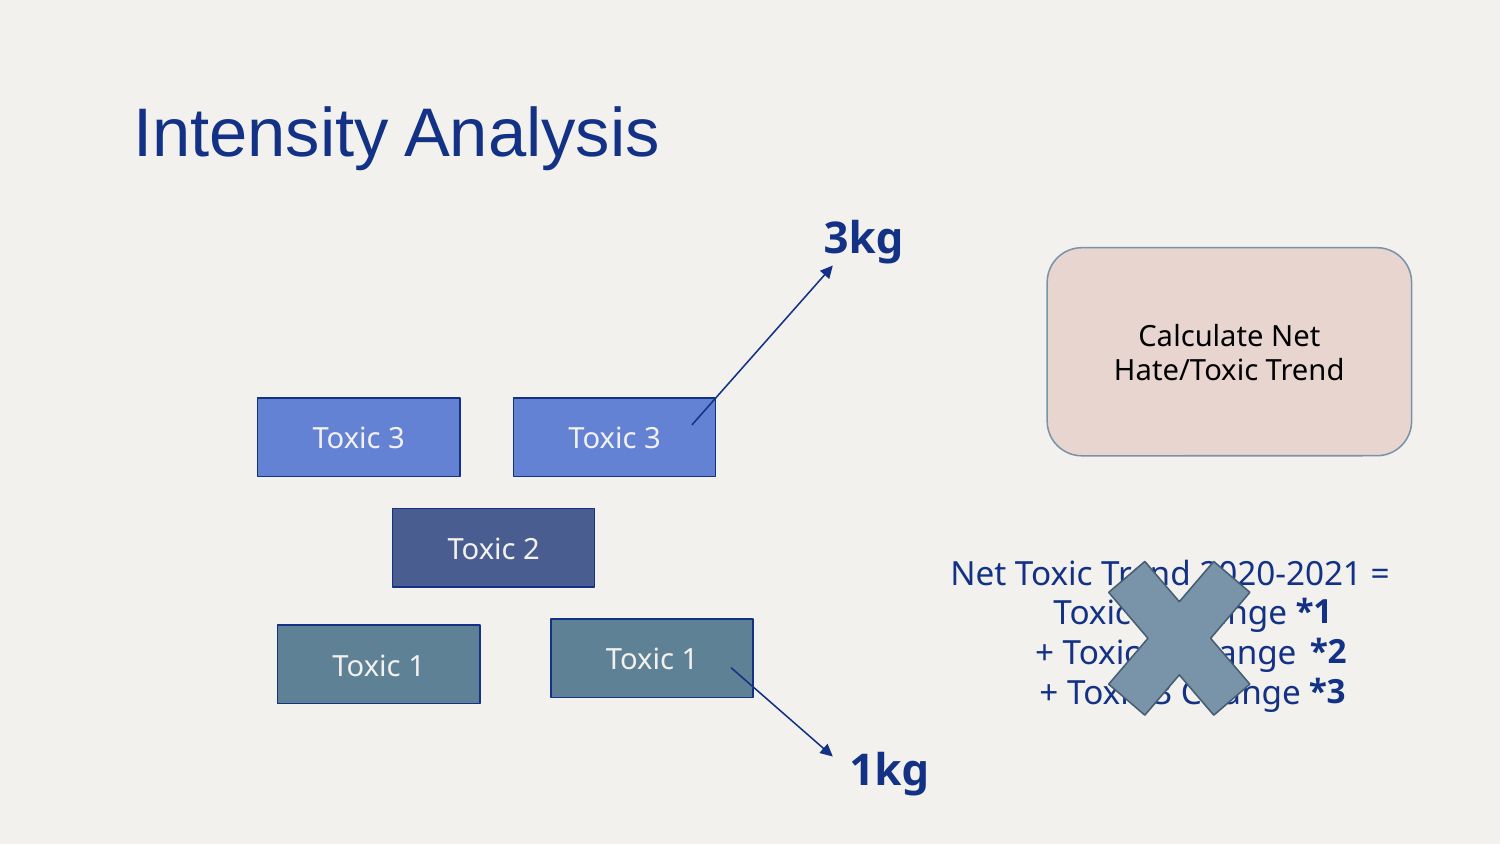

# Intensity Analysis
3kg
Calculate Net Hate/Toxic Trend

Toxic 3
Toxic 3
Toxic 2

Net Toxic Trend 2020-2021 =
Toxic 1 Change
+ Toxic 2 Change
+ Toxic 3 Change
*1
*2
Toxic 1
Toxic 1
*3
1kg